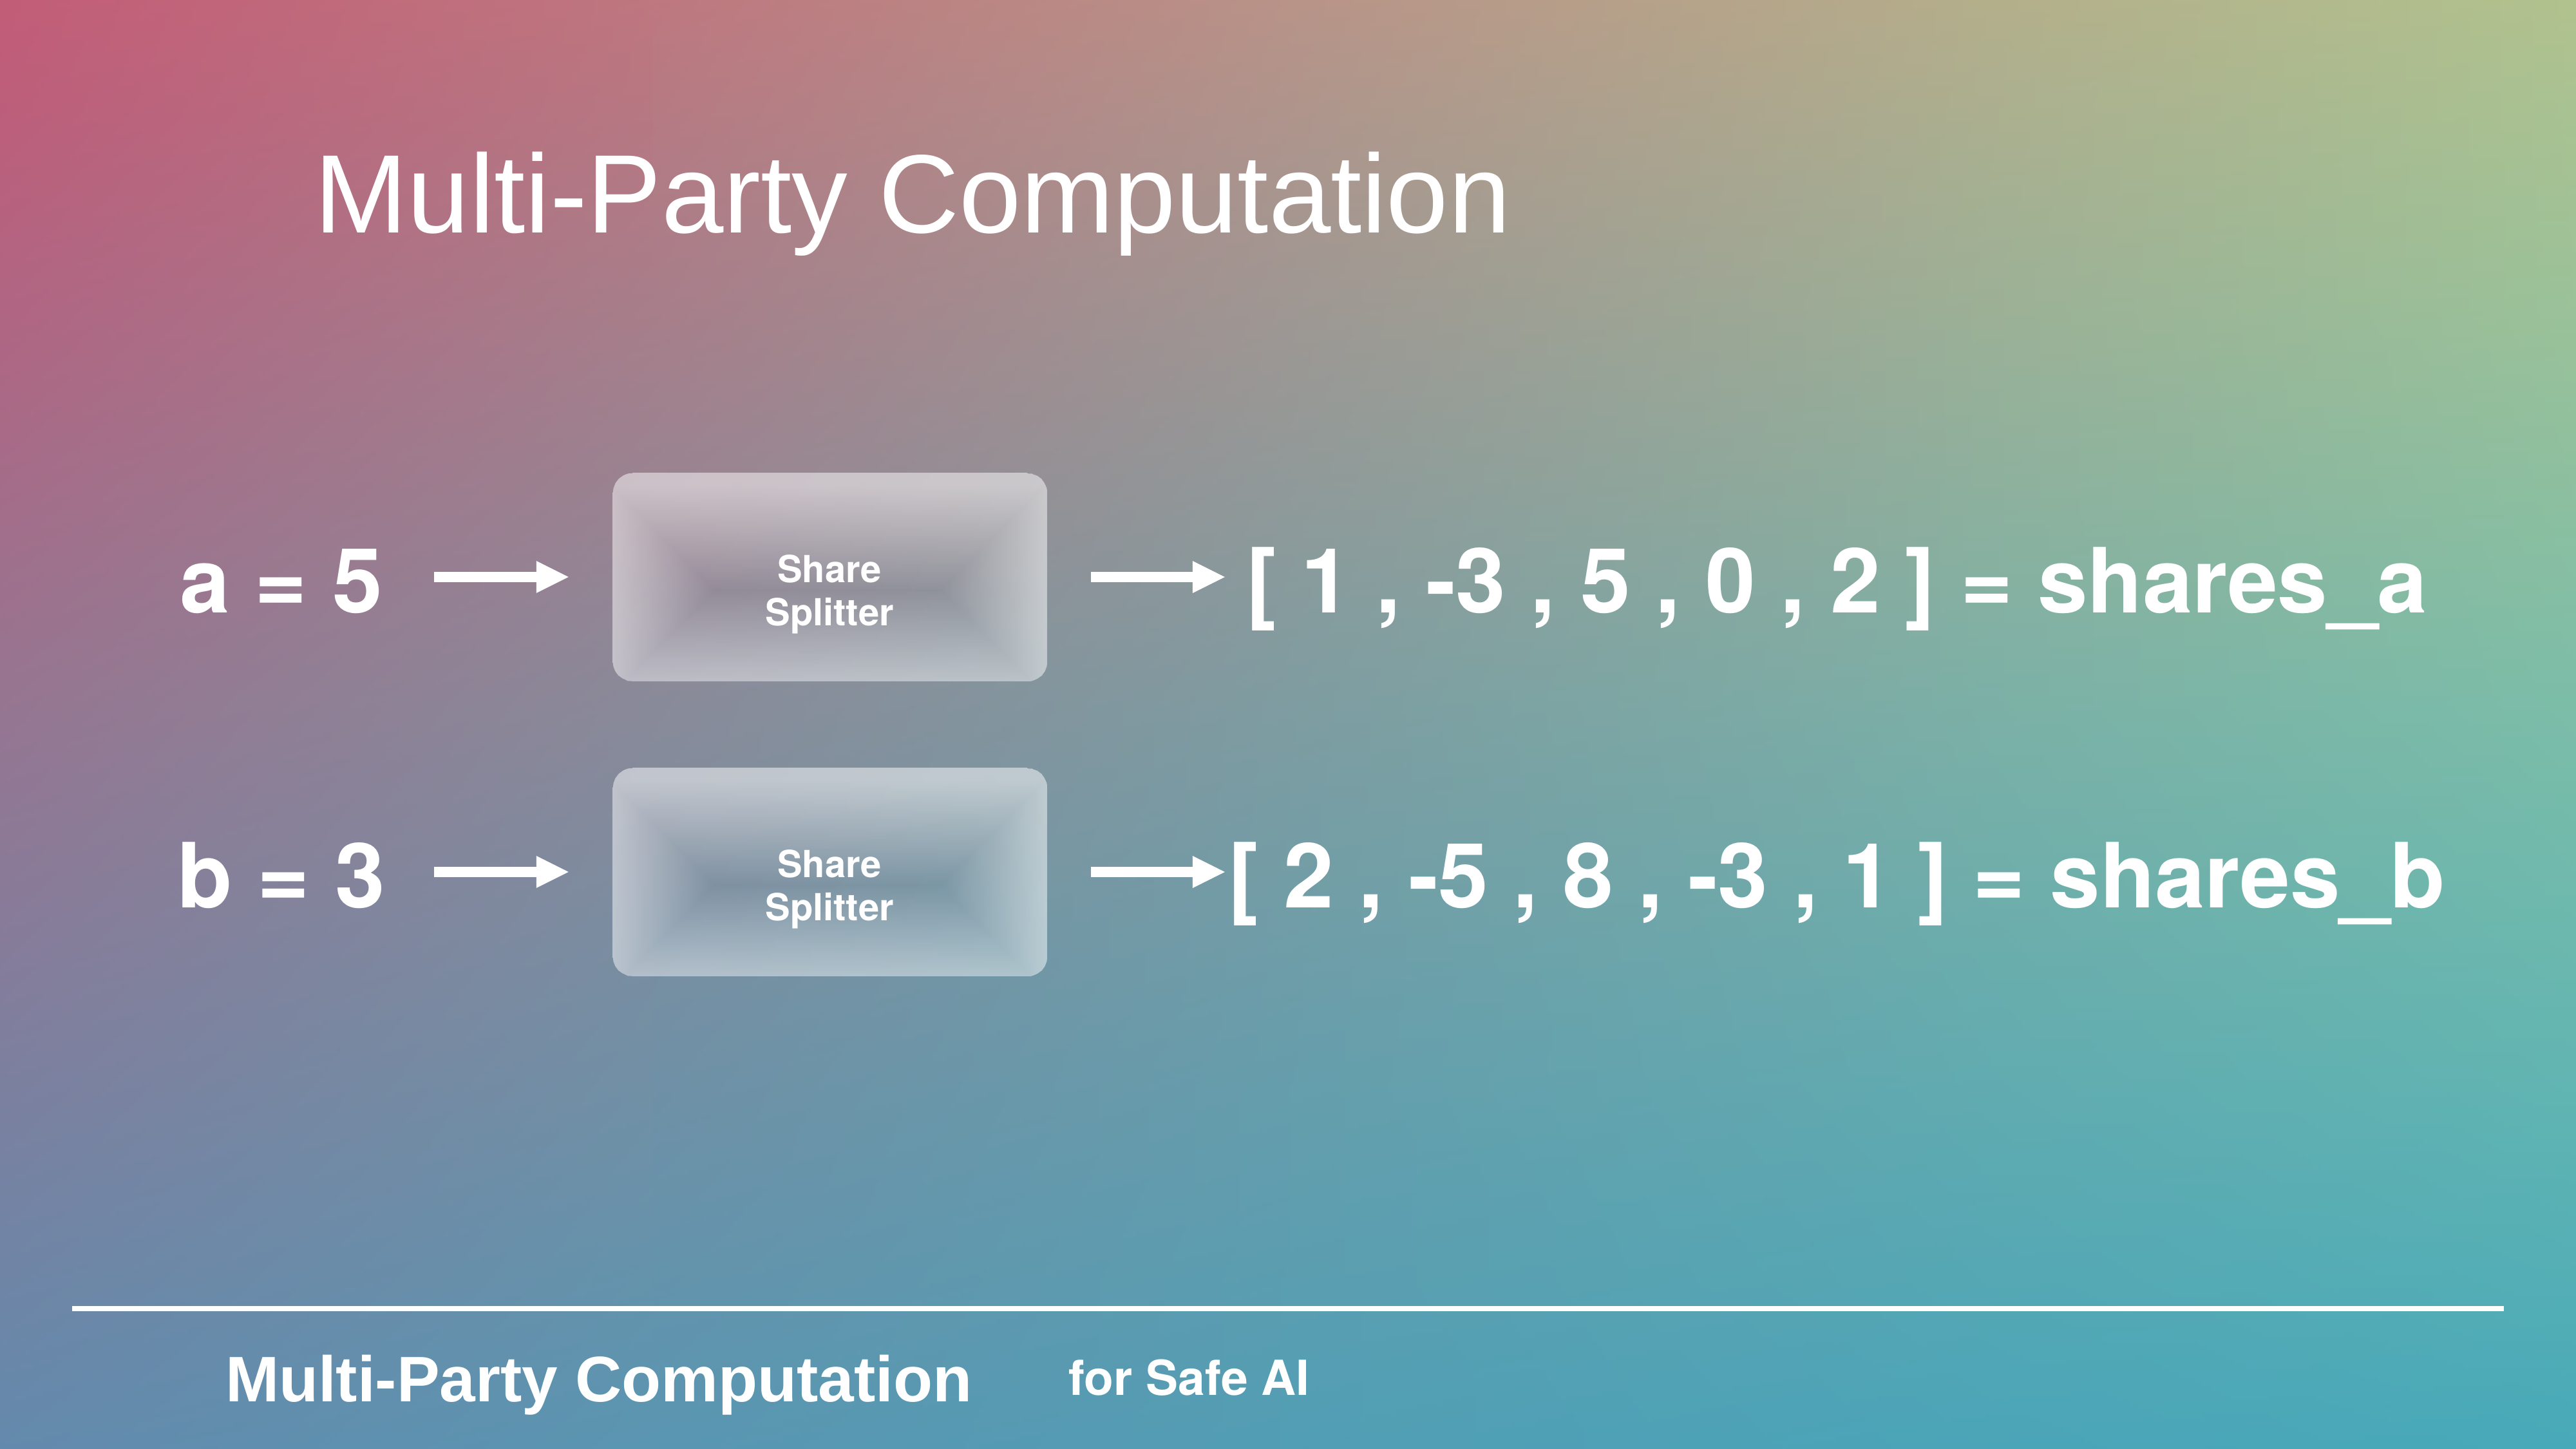

Multi-Party Computation
Share
Splitter
a = 5
[ 1 , -3 , 5 , 0 , 2 ] = shares_a

Share
Splitter
b = 3
[ 2 , -5 , 8 , -3 , 1 ] = shares_b

Multi-Party Computation
for Safe AI